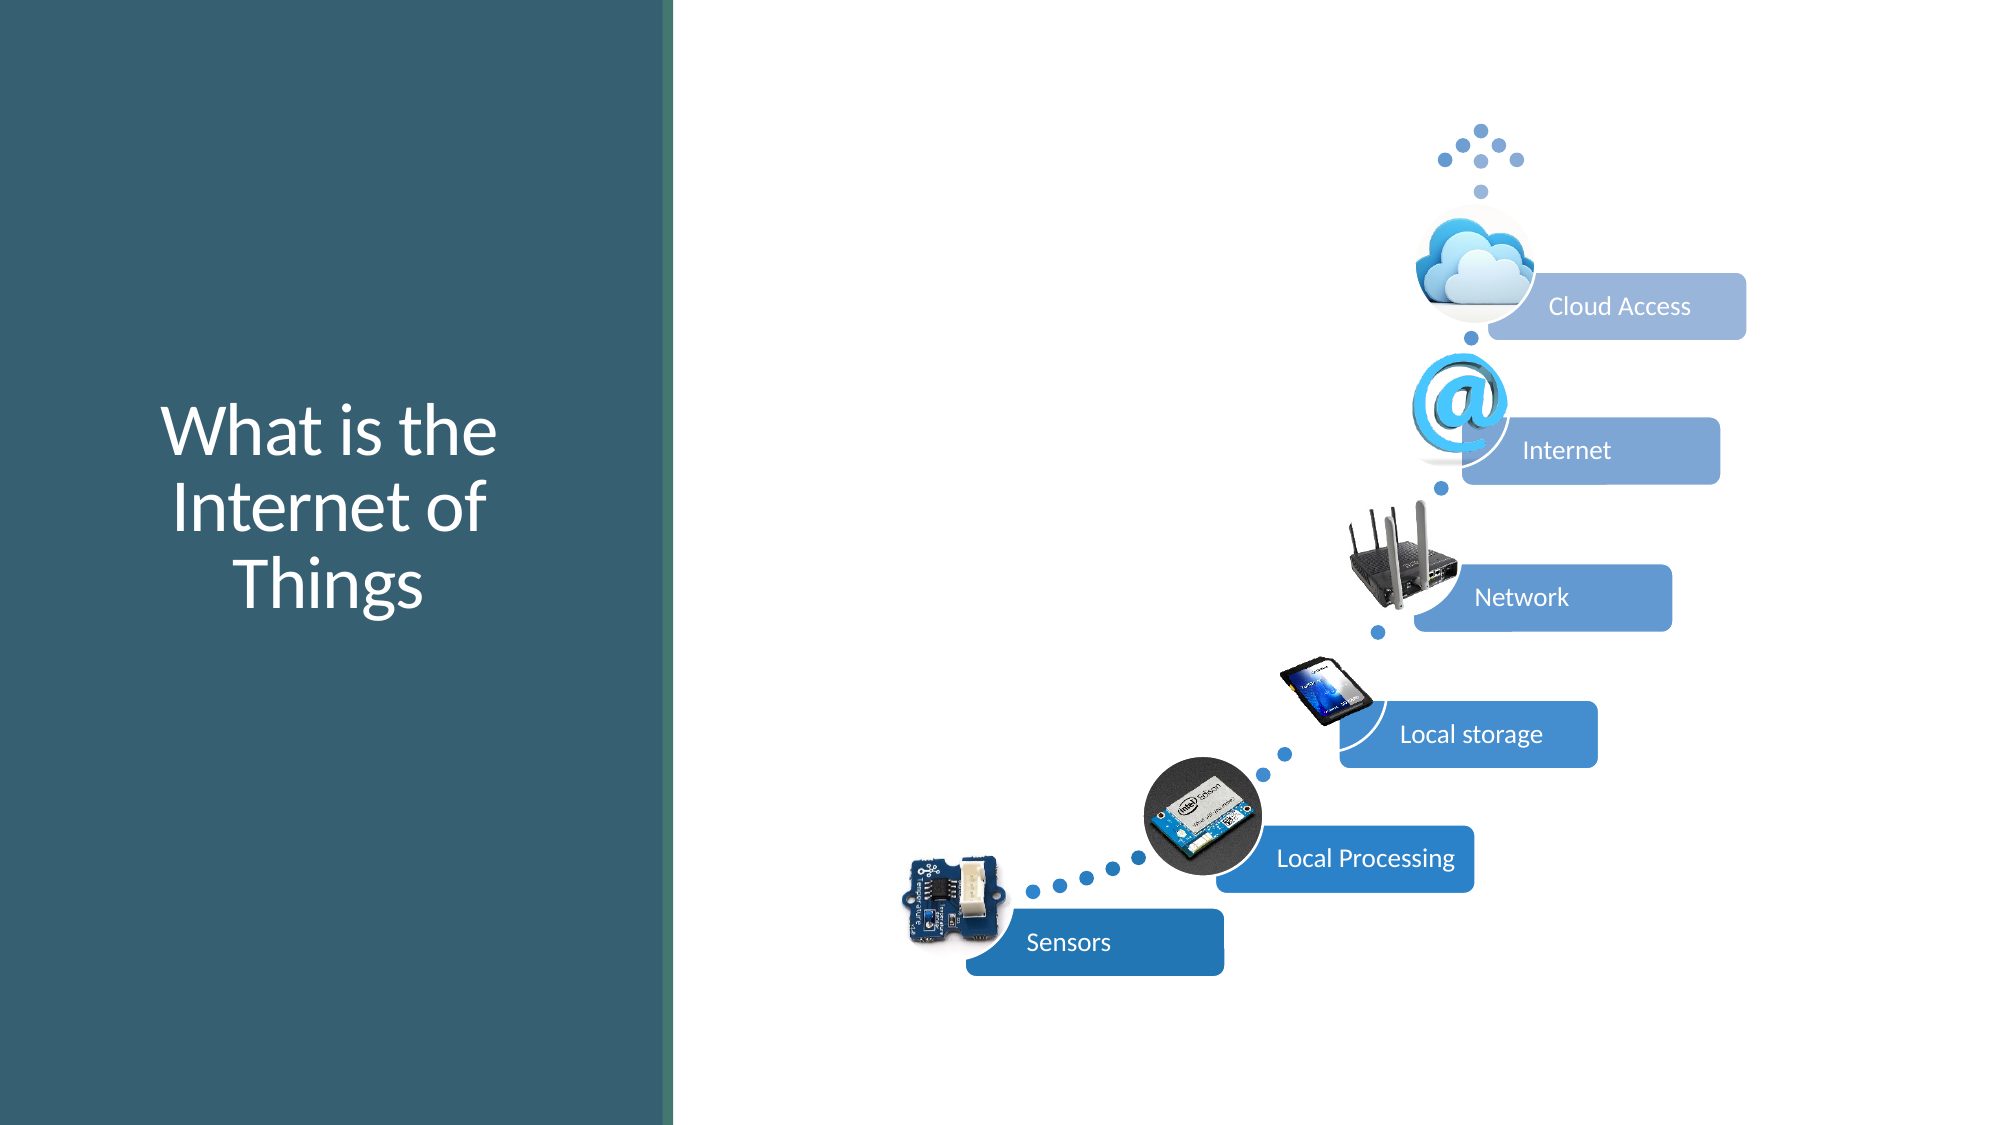

Sensors
Local Processing
Local storage
Network
Internet
Cloud Access
# What is the Internet of Things